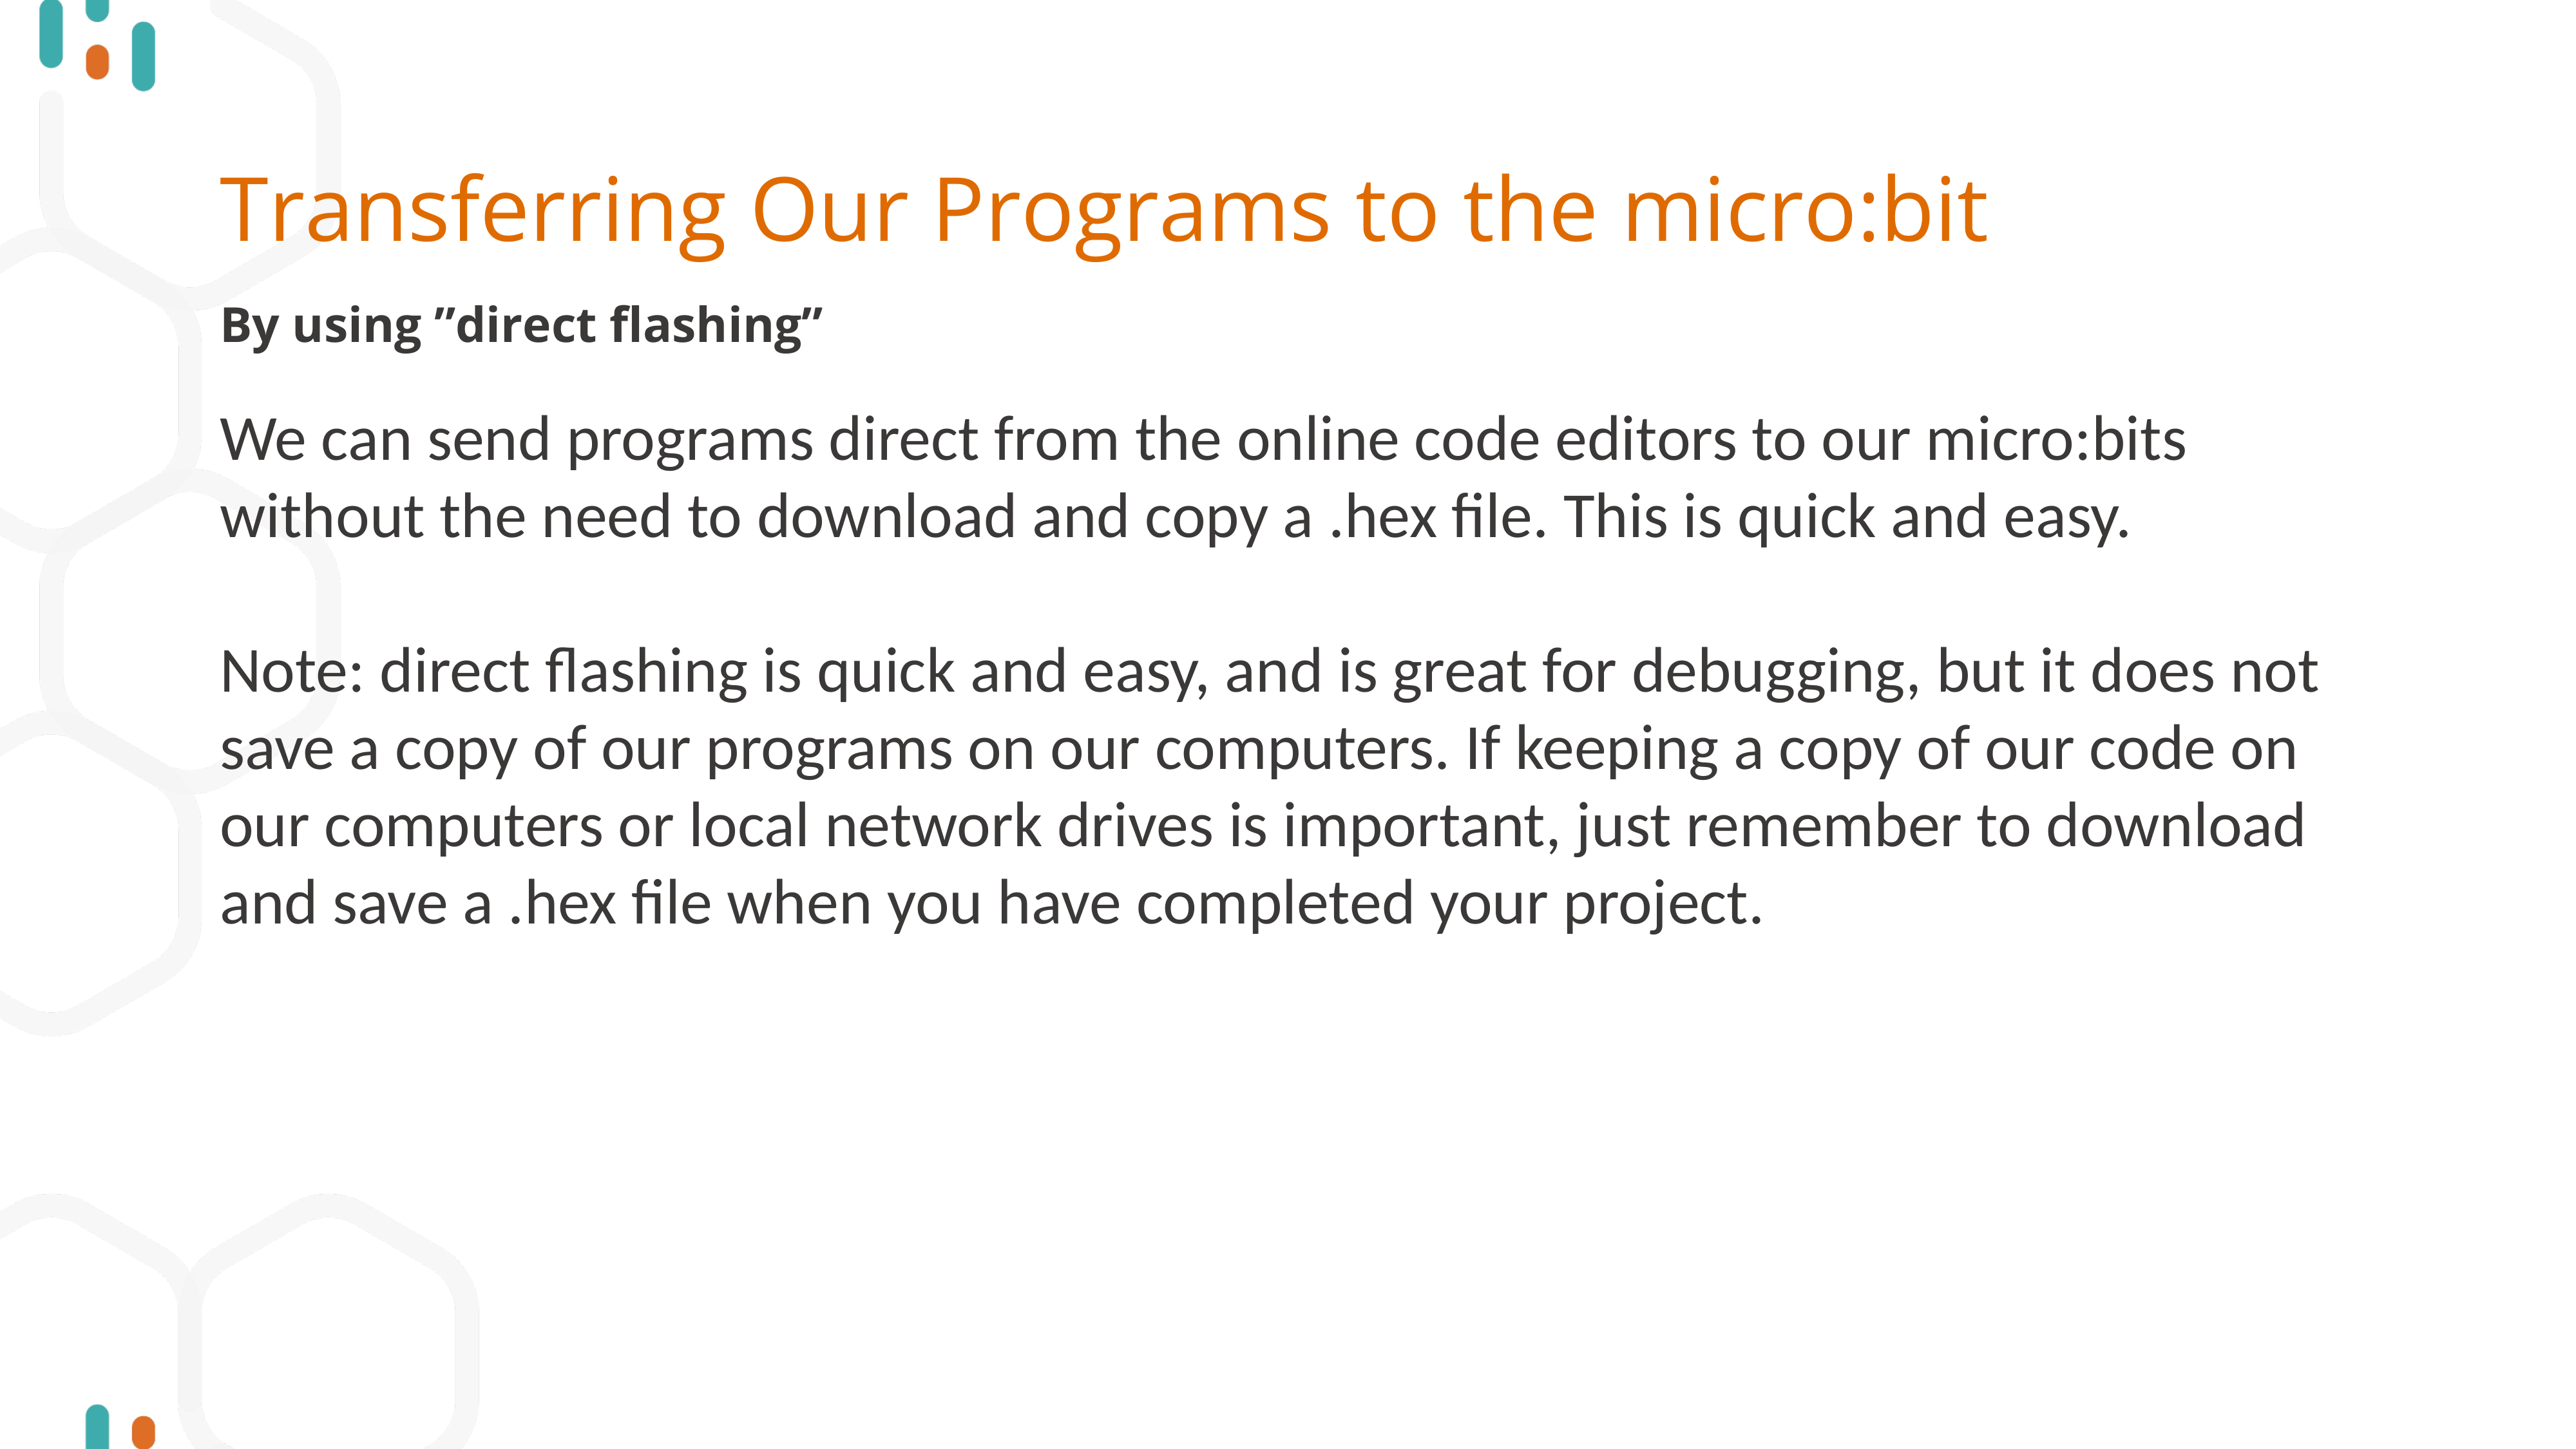

# Transferring Our Programs to the micro:bit
By using ”direct flashing”
We can send programs direct from the online code editors to our micro:bits without the need to download and copy a .hex file. This is quick and easy.

Note: direct flashing is quick and easy, and is great for debugging, but it does not save a copy of our programs on our computers. If keeping a copy of our code on our computers or local network drives is important, just remember to download and save a .hex file when you have completed your project.